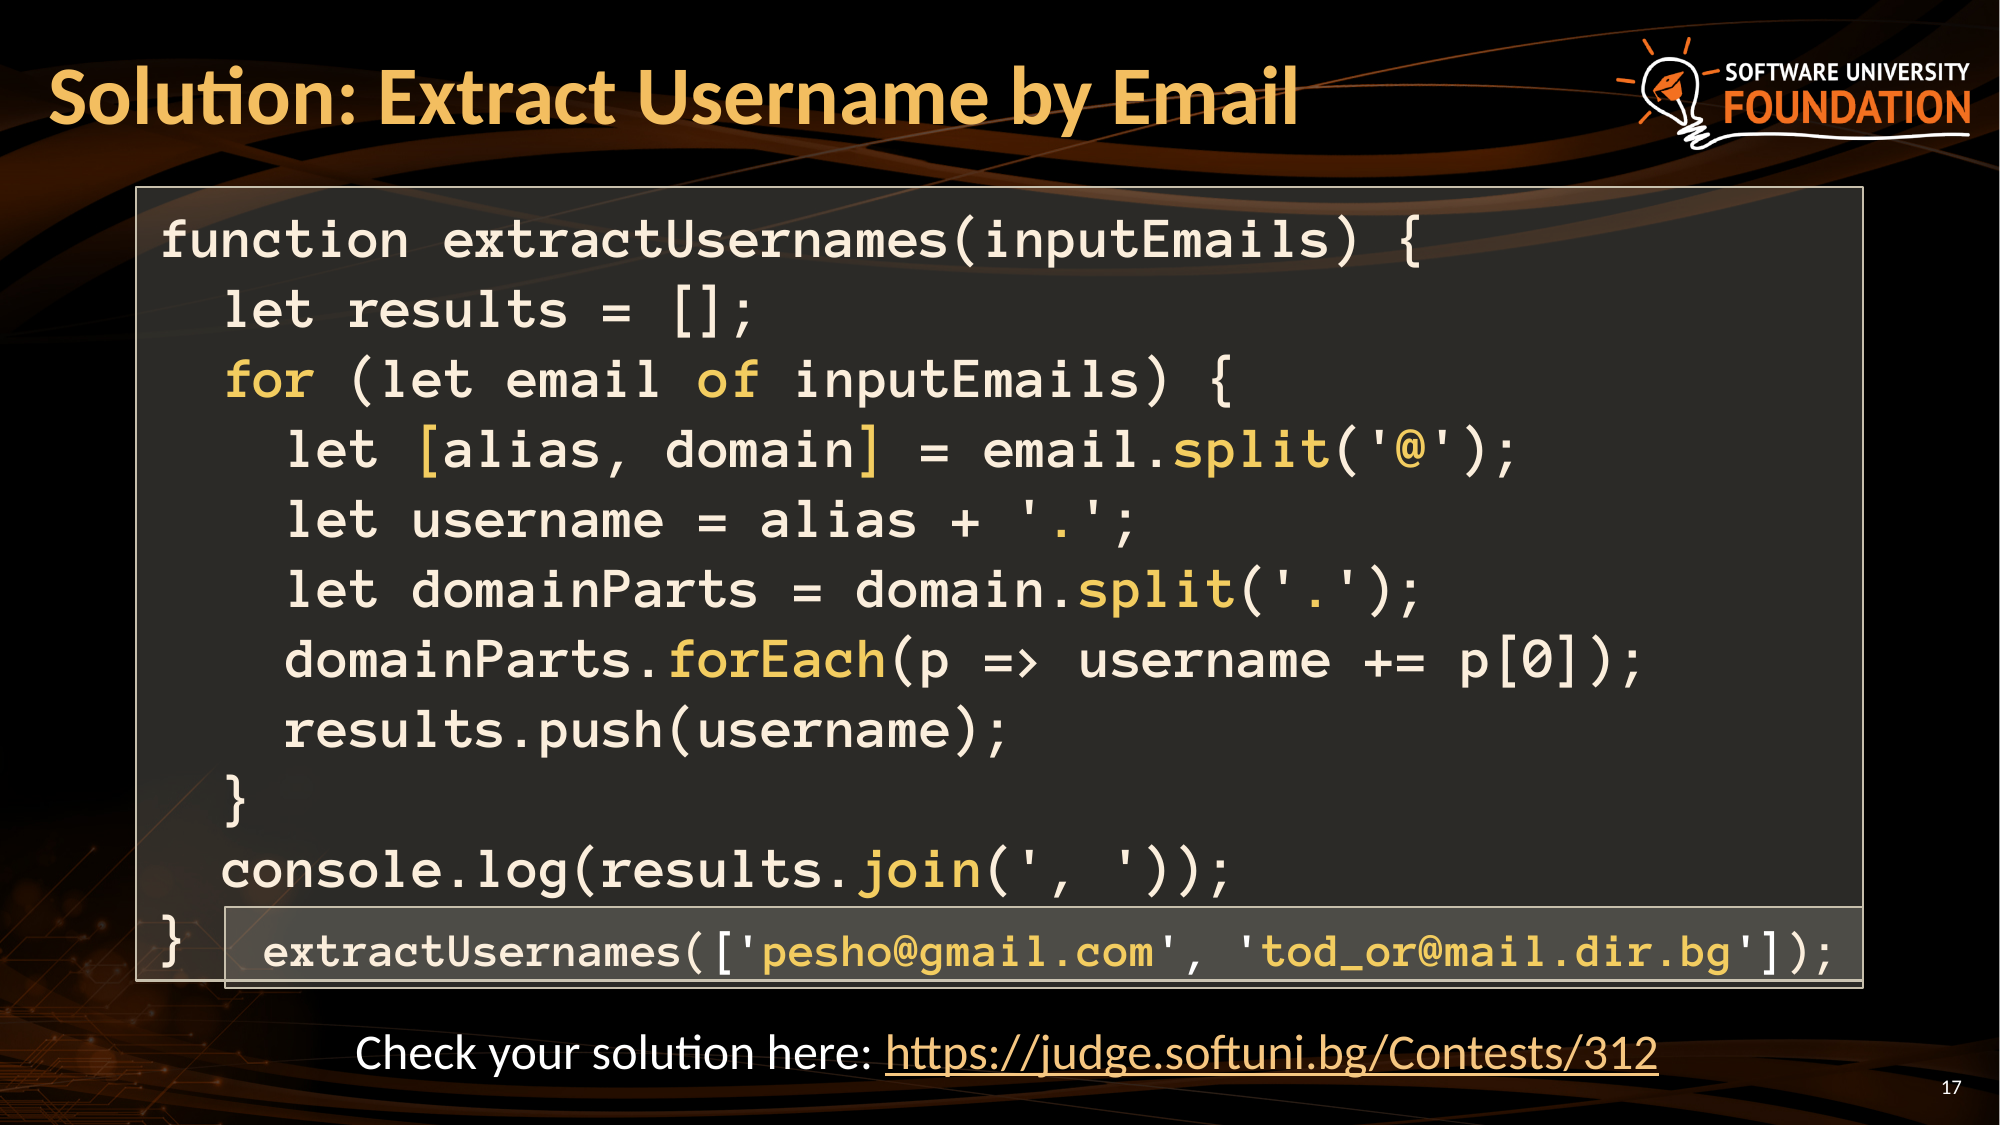

# Solution: Extract Username by Email
function extractUsernames(inputEmails) {
  let results = [];
  for (let email of inputEmails) {
    let [alias, domain] = email.split('@');
    let username = alias + '.';
    let domainParts = domain.split('.');
    domainParts.forEach(p => username += p[0]);
    results.push(username);
  }
  console.log(results.join(', '));
}
extractUsernames(['pesho@gmail.com', 'tod_or@mail.dir.bg']);
Check your solution here: https://judge.softuni.bg/Contests/312
17